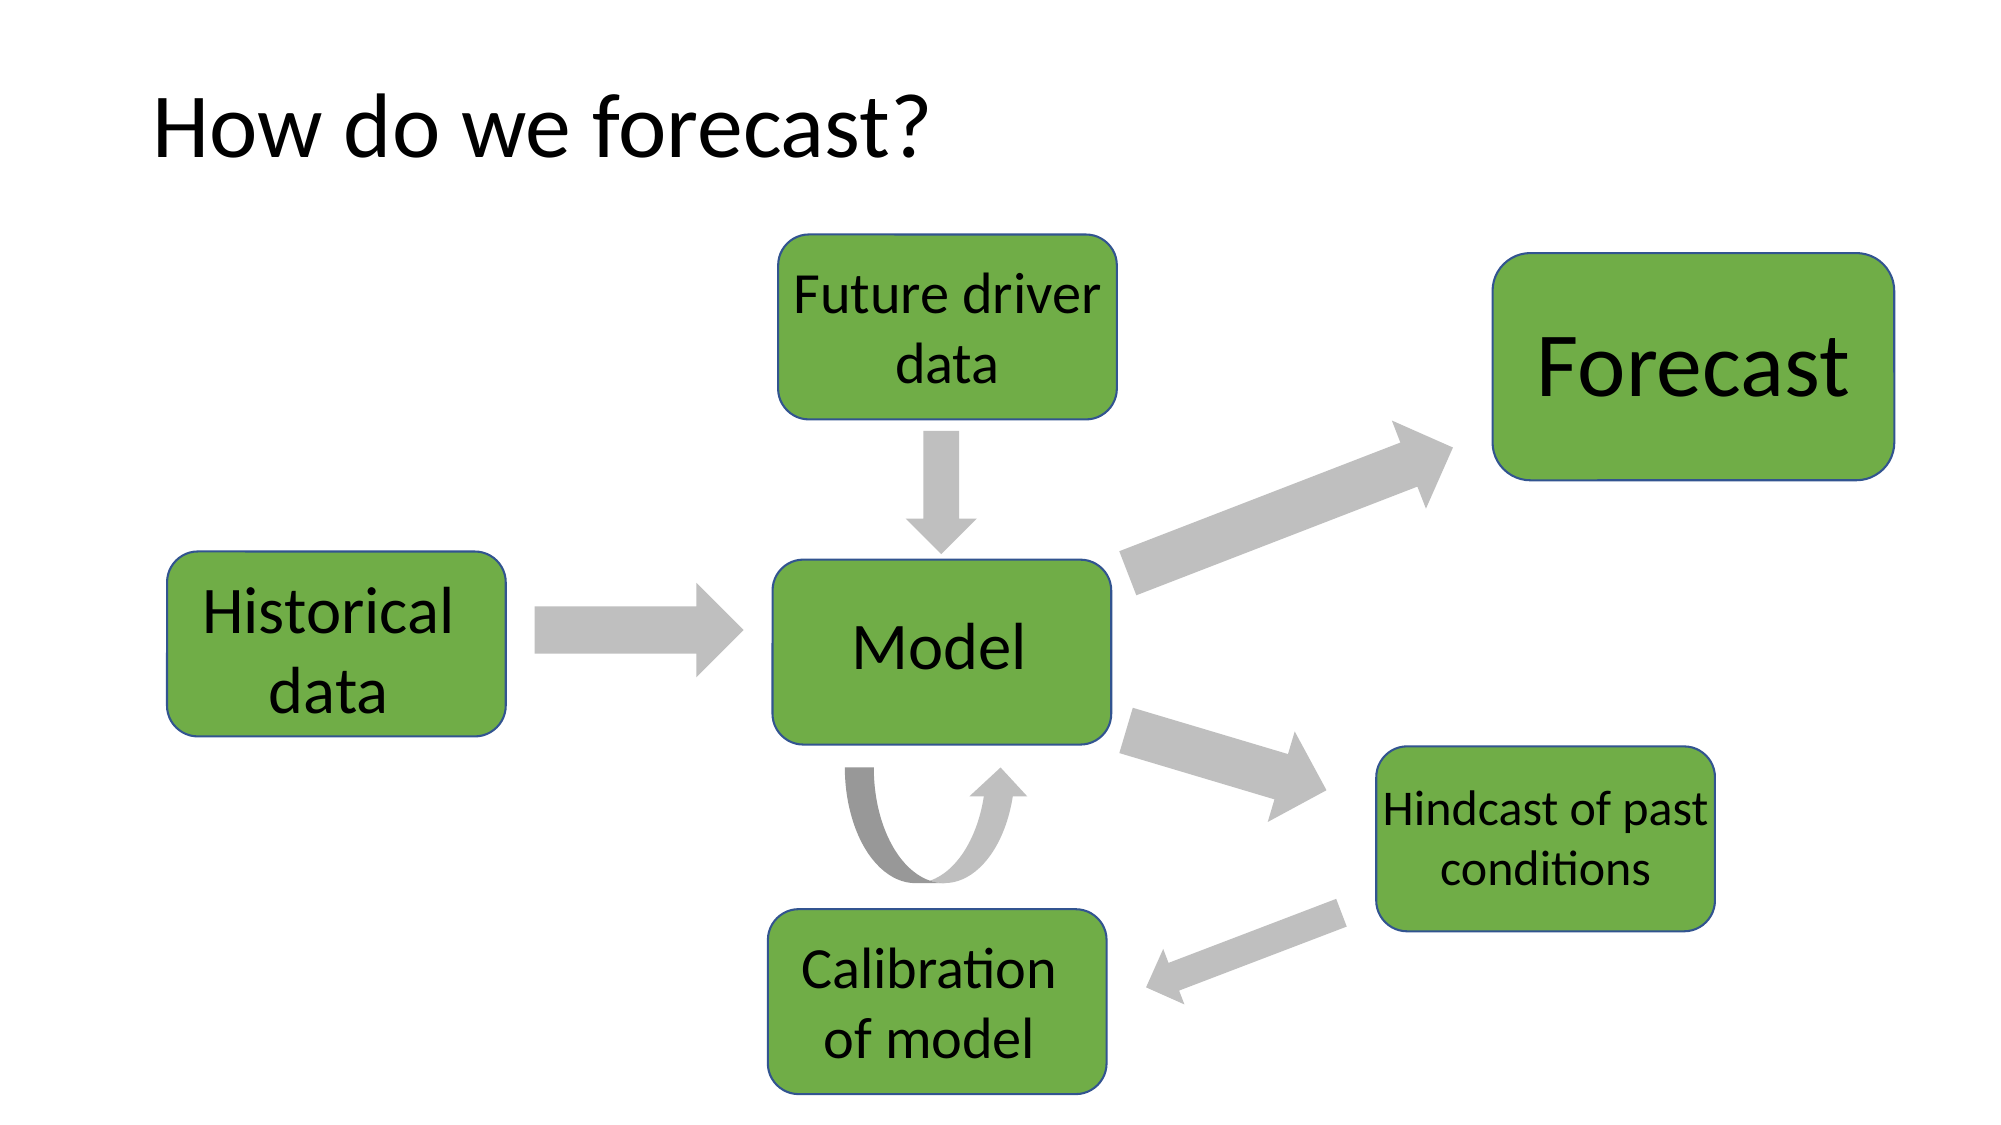

# How do we forecast?

Future driver data

Forecast

Historical data

Model

Hindcast of past conditions

Calibration of model